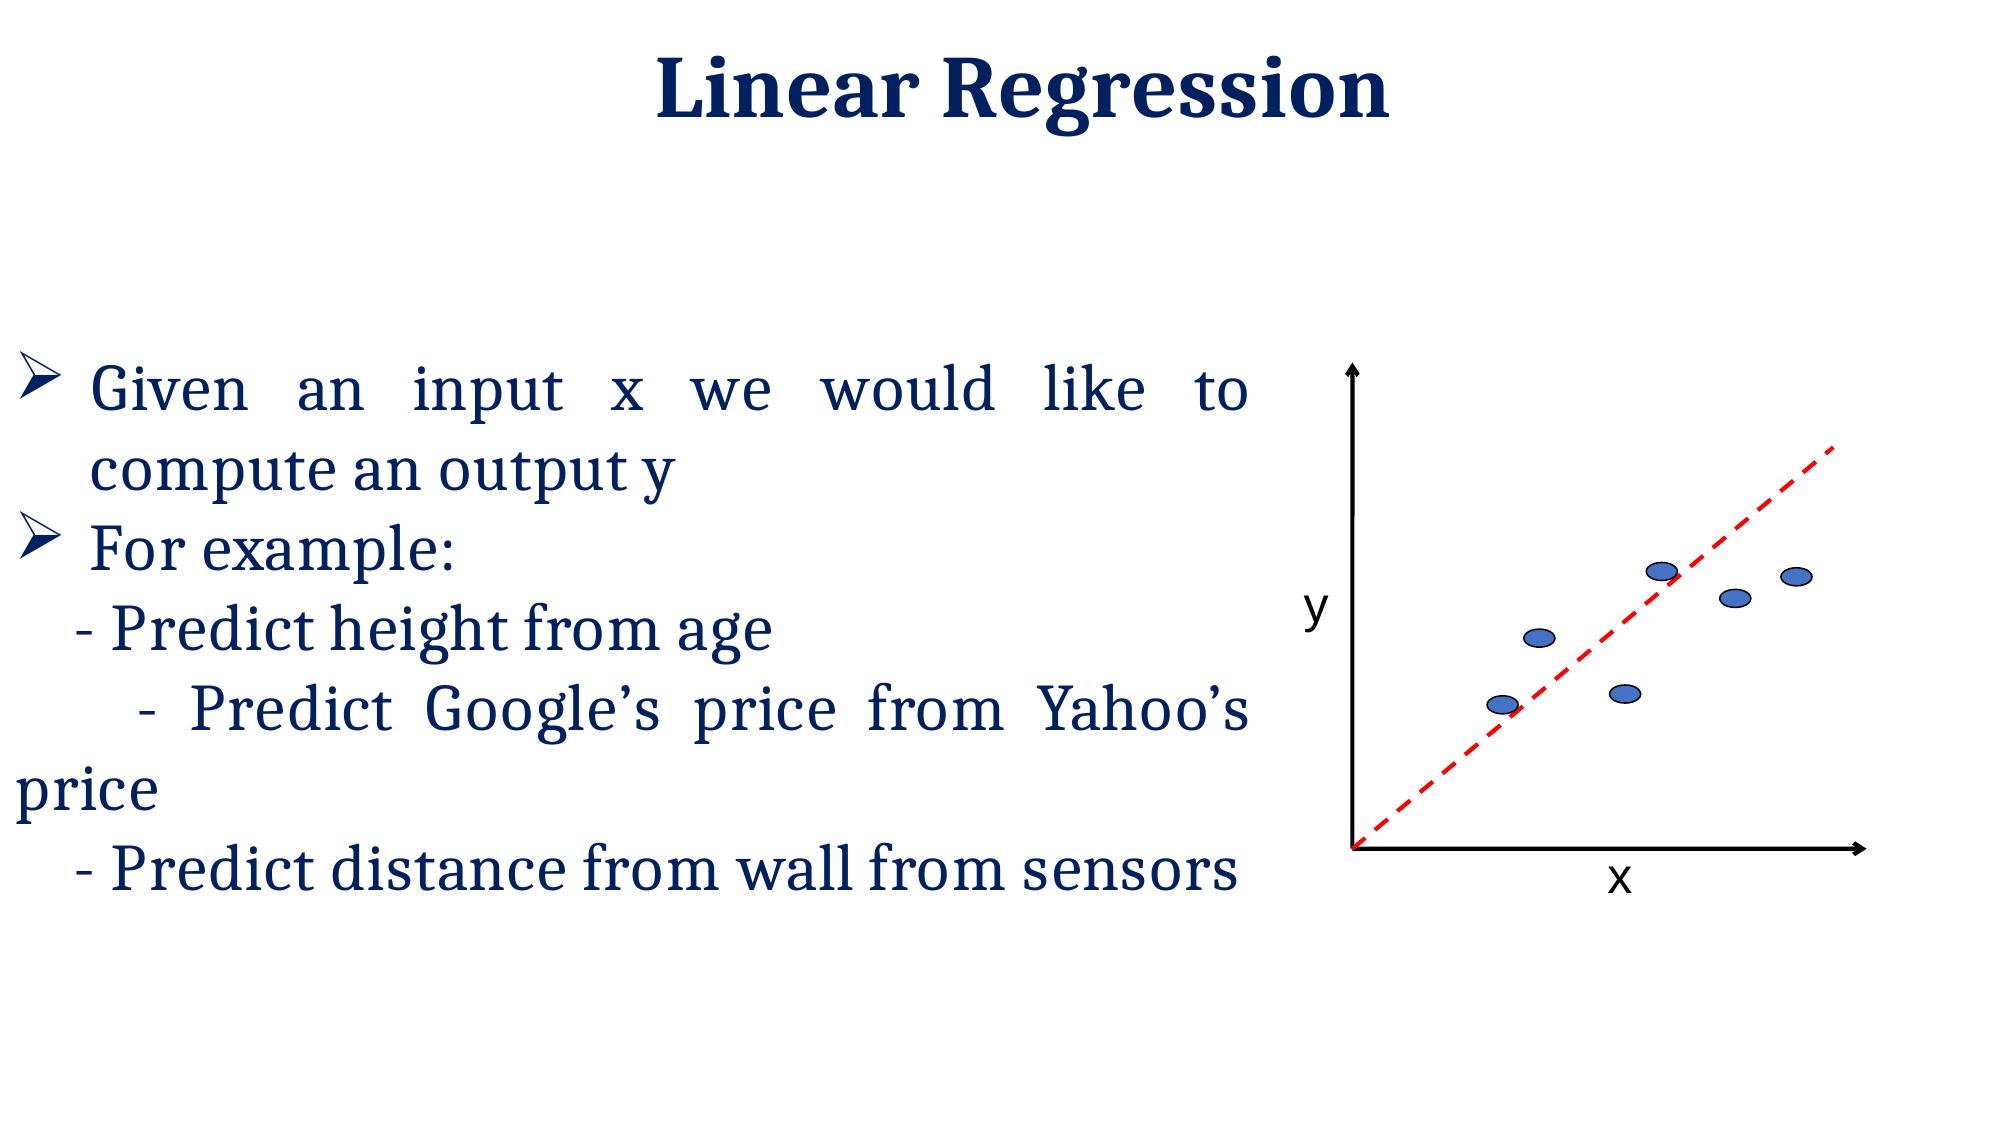

# Linear Regression
Given an input x we would like to compute an output y
For example:
    - Predict height from age
    - Predict Google’s price from Yahoo’s price
    - Predict distance from wall from sensors

y

x